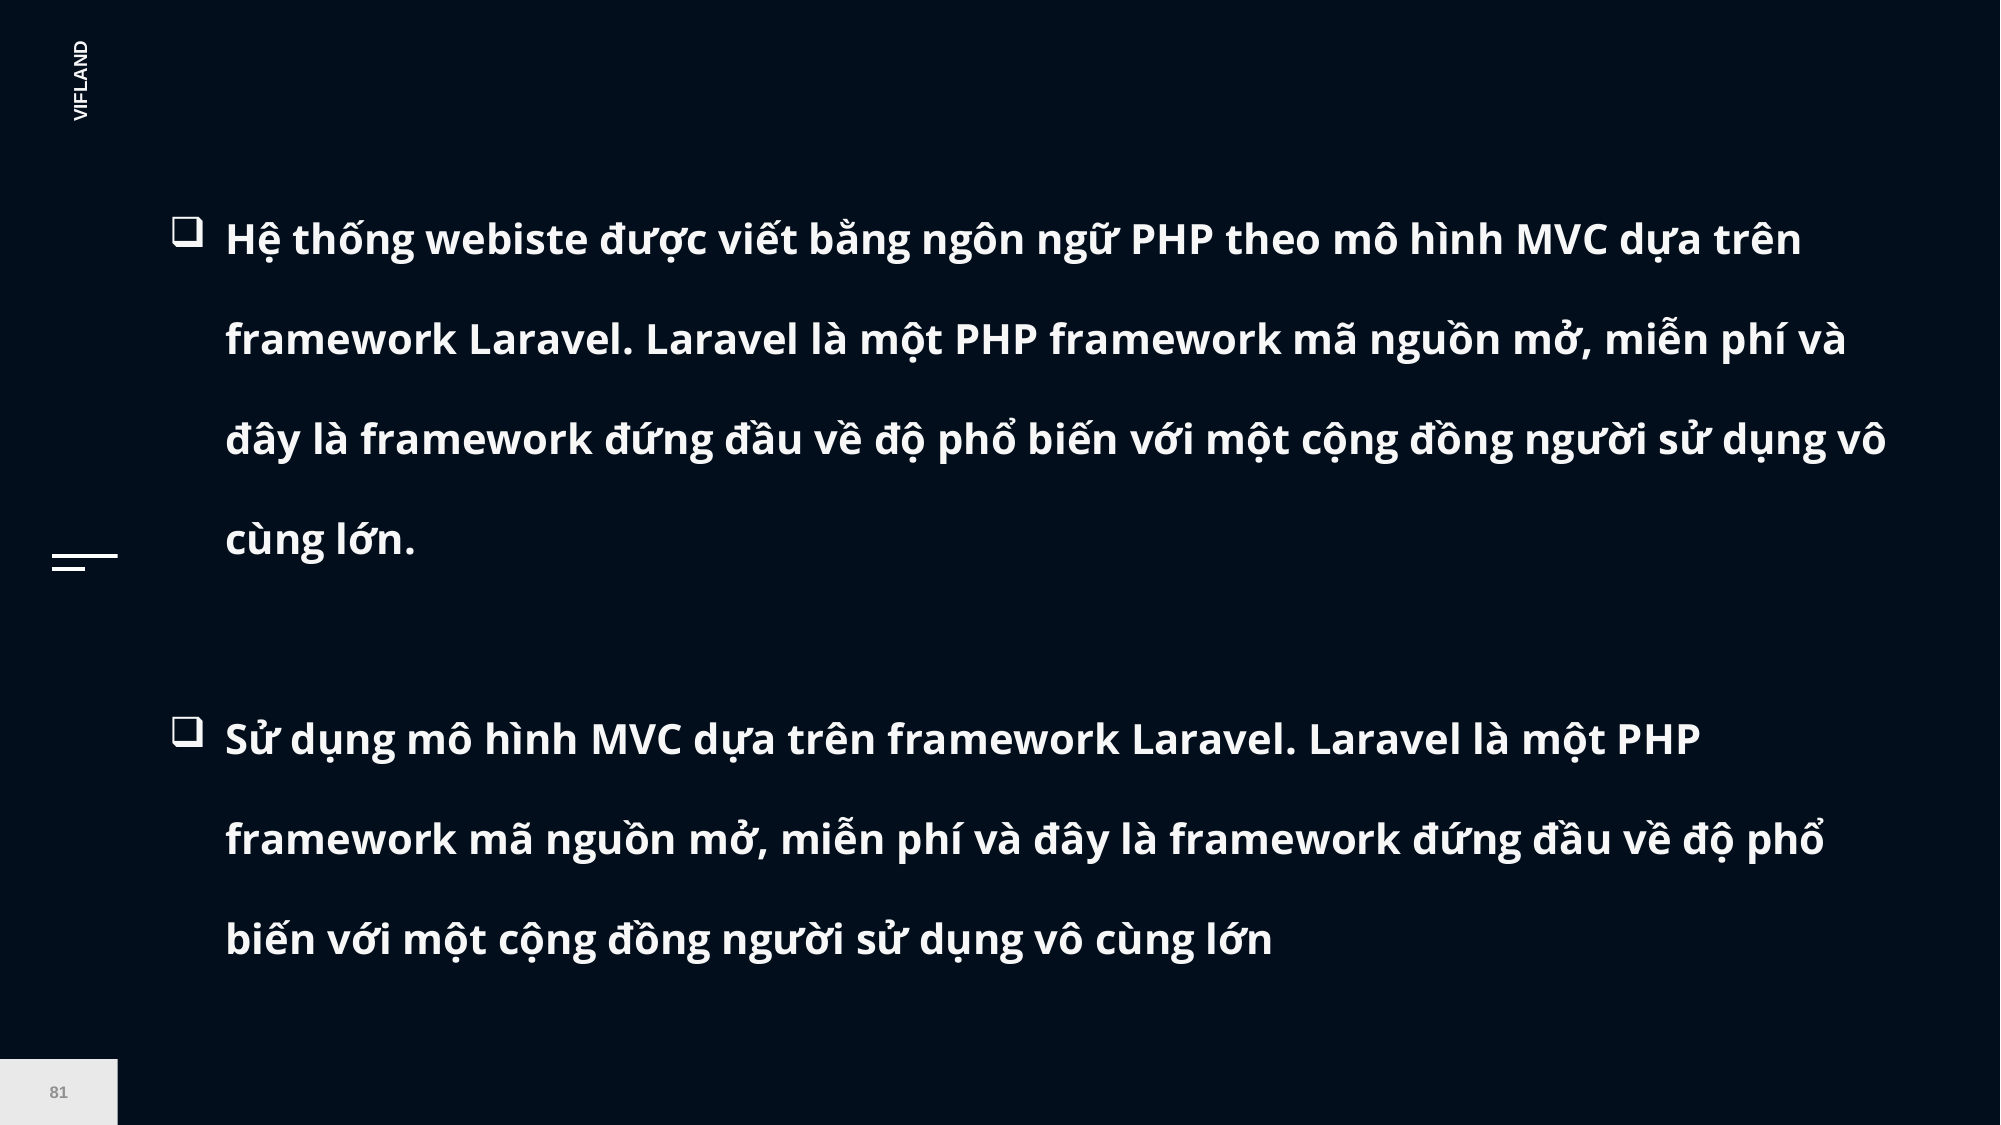

Hệ thống webiste được viết bằng ngôn ngữ PHP theo mô hình MVC dựa trên framework Laravel. Laravel là một PHP framework mã nguồn mở, miễn phí và đây là framework đứng đầu về độ phổ biến với một cộng đồng người sử dụng vô cùng lớn.

Sử dụng mô hình MVC dựa trên framework Laravel. Laravel là một PHP framework mã nguồn mở, miễn phí và đây là framework đứng đầu về độ phổ biến với một cộng đồng người sử dụng vô cùng lớn